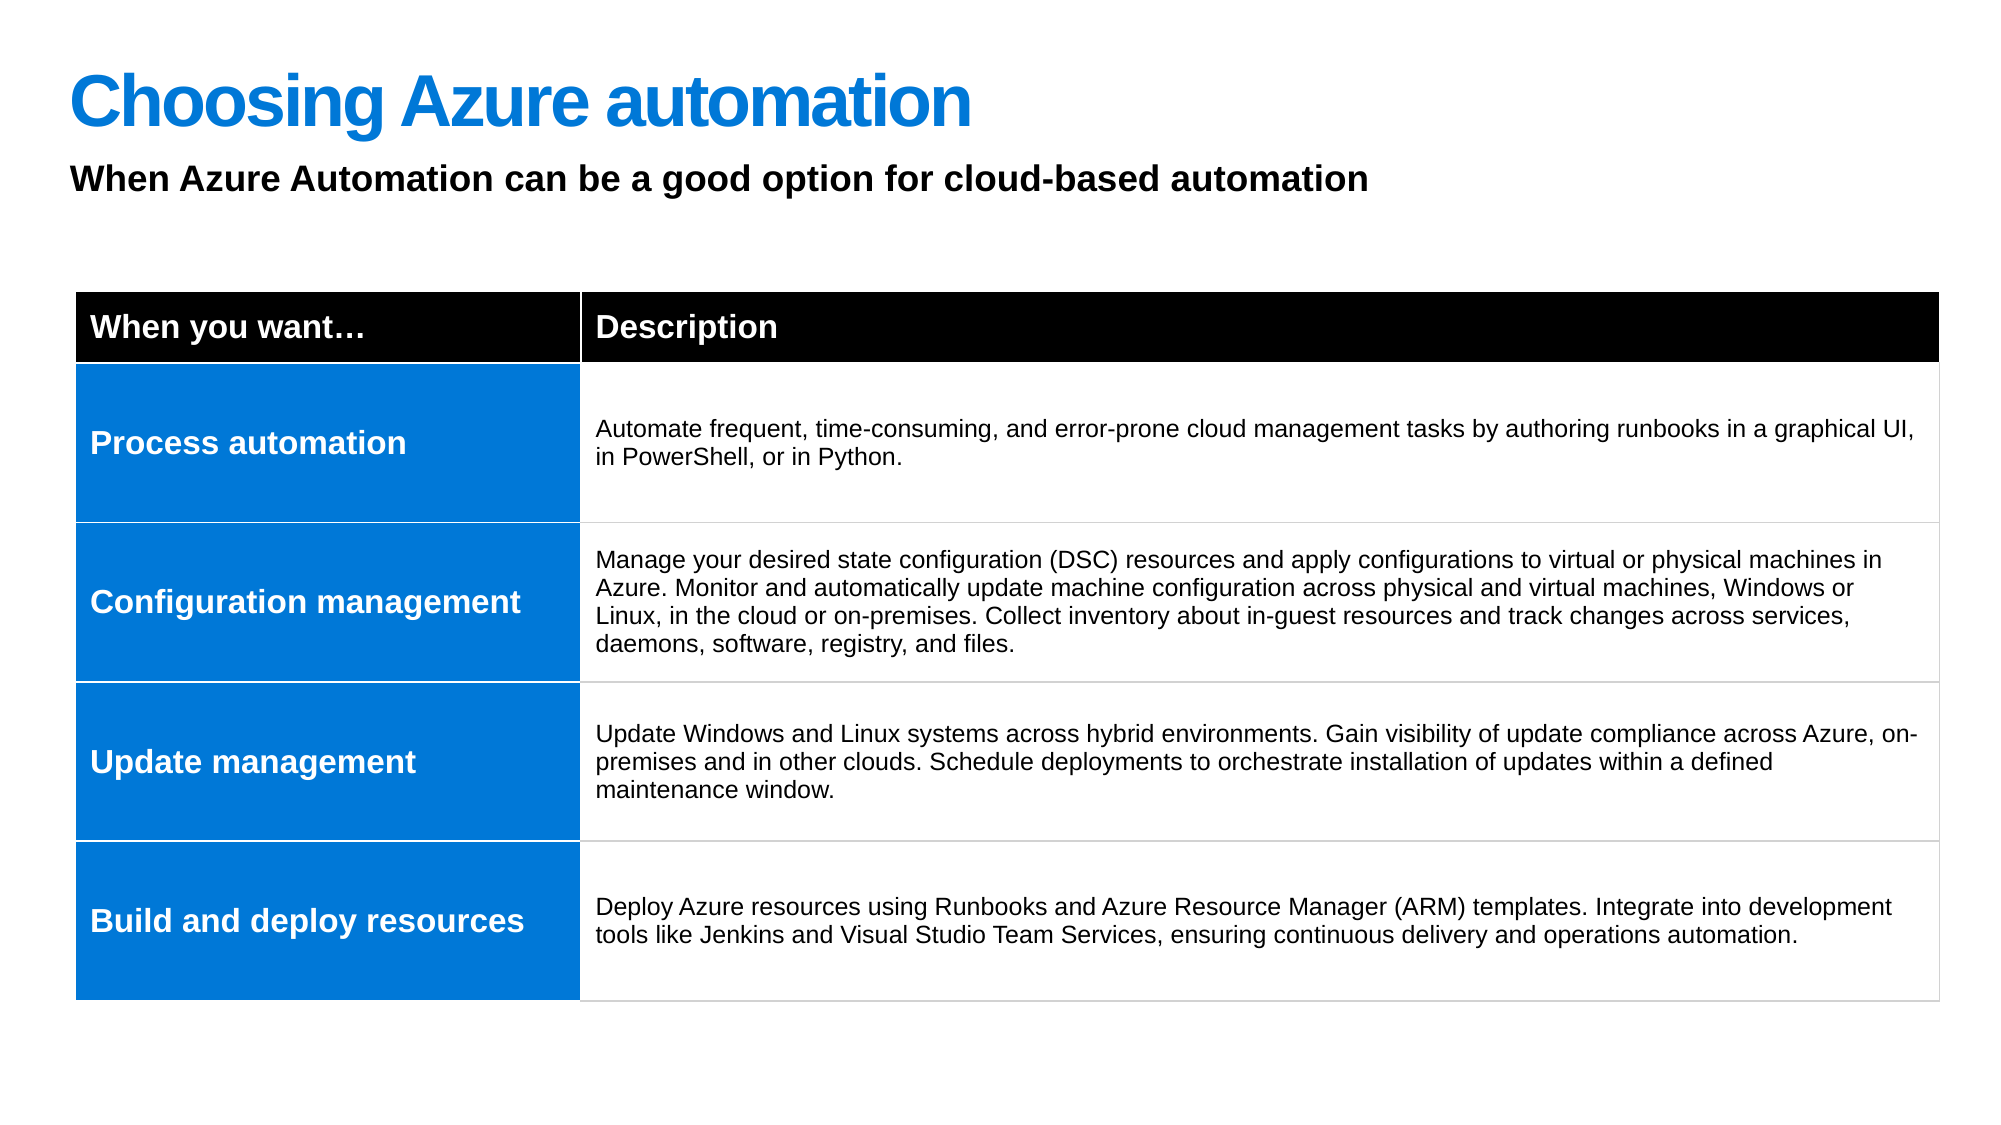

# Choosing Azure automation
When Azure Automation can be a good option for cloud-based automation
| When you want… | Description |
| --- | --- |
| Process automation | Automate frequent, time-consuming, and error-prone cloud management tasks by authoring runbooks in a graphical UI, in PowerShell, or in Python. |
| Configuration management | Manage your desired state configuration (DSC) resources and apply configurations to virtual or physical machines in Azure. Monitor and automatically update machine configuration across physical and virtual machines, Windows or Linux, in the cloud or on-premises. Collect inventory about in-guest resources and track changes across services, daemons, software, registry, and files. |
| Update management | Update Windows and Linux systems across hybrid environments. Gain visibility of update compliance across Azure, on-premises and in other clouds. Schedule deployments to orchestrate installation of updates within a defined maintenance window. |
| Build and deploy resources | Deploy Azure resources using Runbooks and Azure Resource Manager (ARM) templates. Integrate into development tools like Jenkins and Visual Studio Team Services, ensuring continuous delivery and operations automation. |